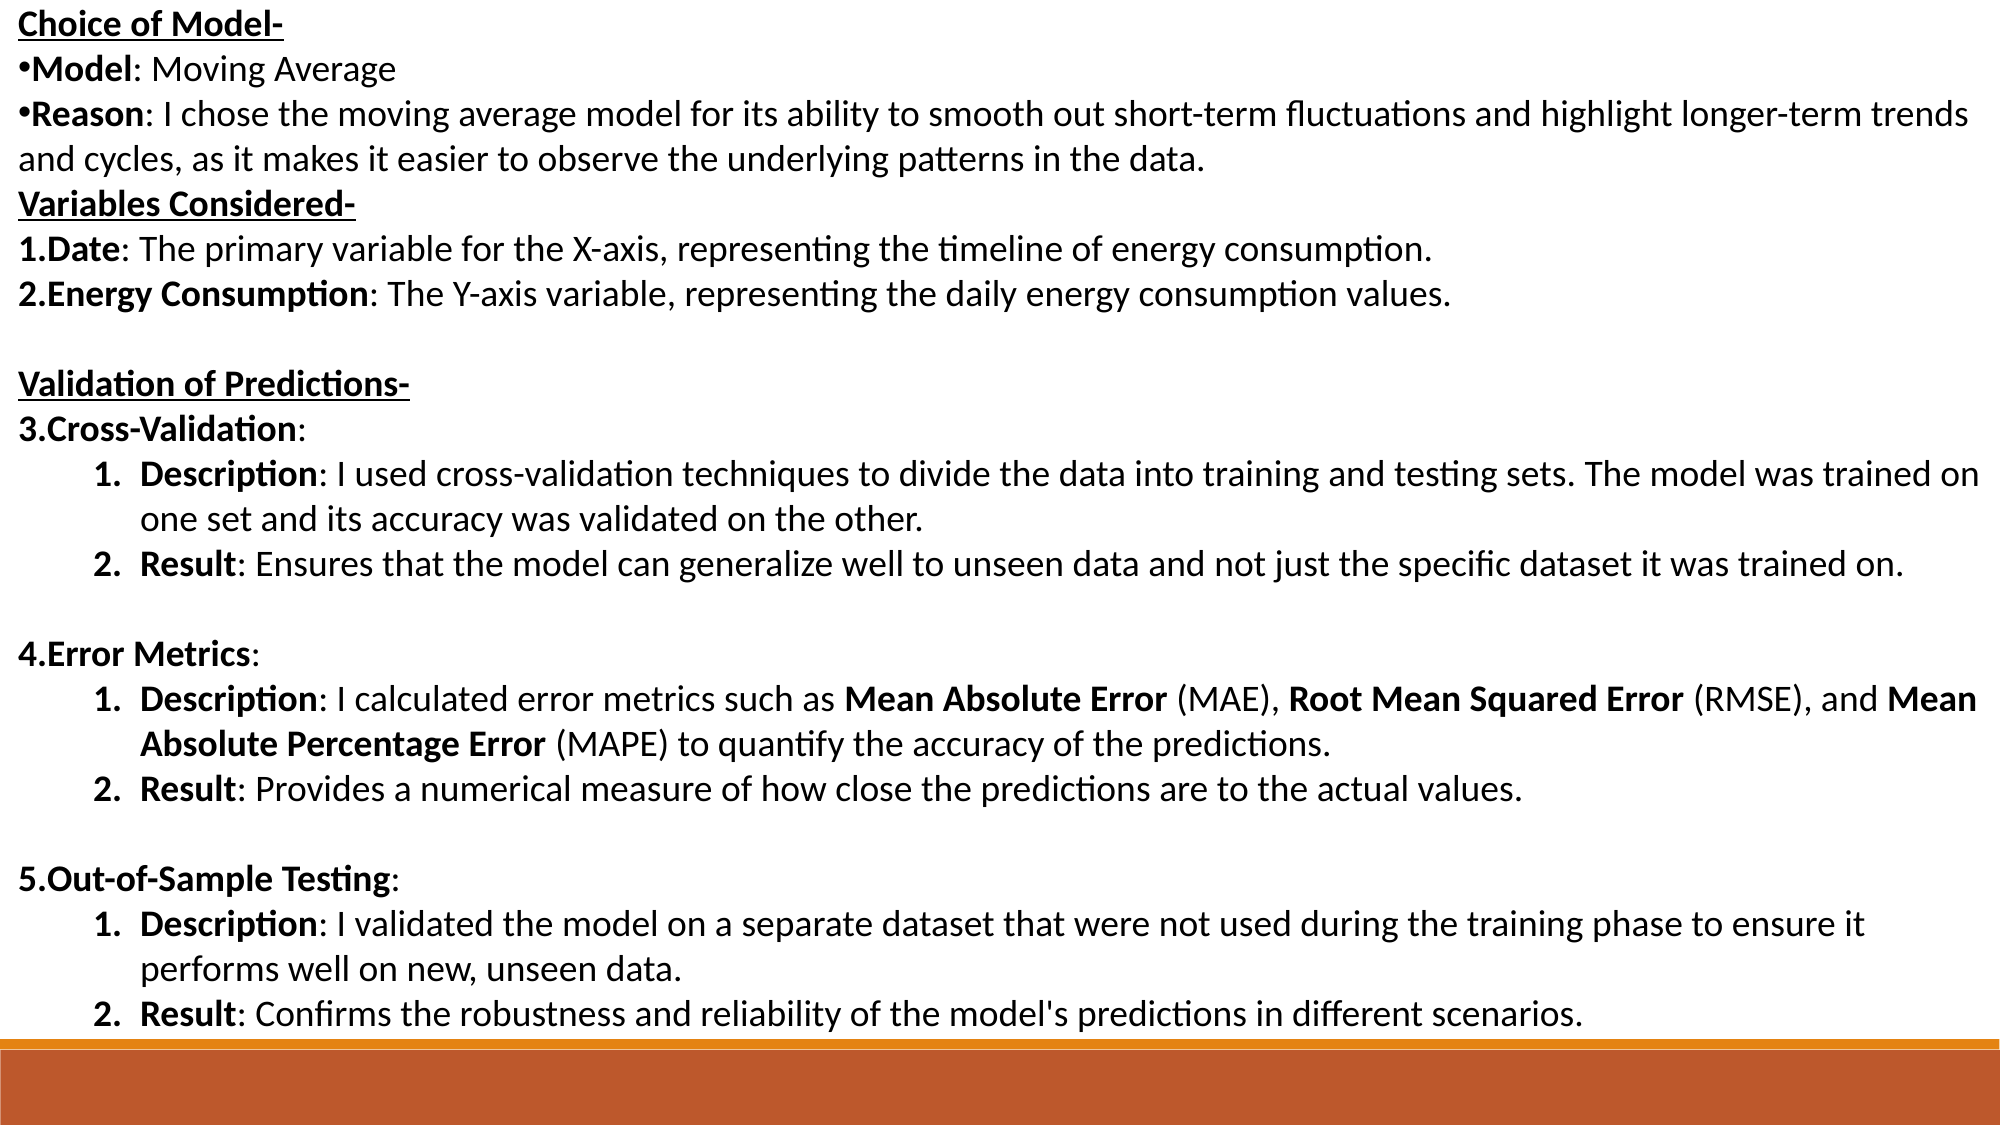

Choice of Model-
Model: Moving Average
Reason: I chose the moving average model for its ability to smooth out short-term fluctuations and highlight longer-term trends and cycles, as it makes it easier to observe the underlying patterns in the data.
Variables Considered-
Date: The primary variable for the X-axis, representing the timeline of energy consumption.
Energy Consumption: The Y-axis variable, representing the daily energy consumption values.

Validation of Predictions-
Cross-Validation:
Description: I used cross-validation techniques to divide the data into training and testing sets. The model was trained on one set and its accuracy was validated on the other.
Result: Ensures that the model can generalize well to unseen data and not just the specific dataset it was trained on.

Error Metrics:
Description: I calculated error metrics such as Mean Absolute Error (MAE), Root Mean Squared Error (RMSE), and Mean Absolute Percentage Error (MAPE) to quantify the accuracy of the predictions.
Result: Provides a numerical measure of how close the predictions are to the actual values.

Out-of-Sample Testing:
Description: I validated the model on a separate dataset that were not used during the training phase to ensure it performs well on new, unseen data.
Result: Confirms the robustness and reliability of the model's predictions in different scenarios.